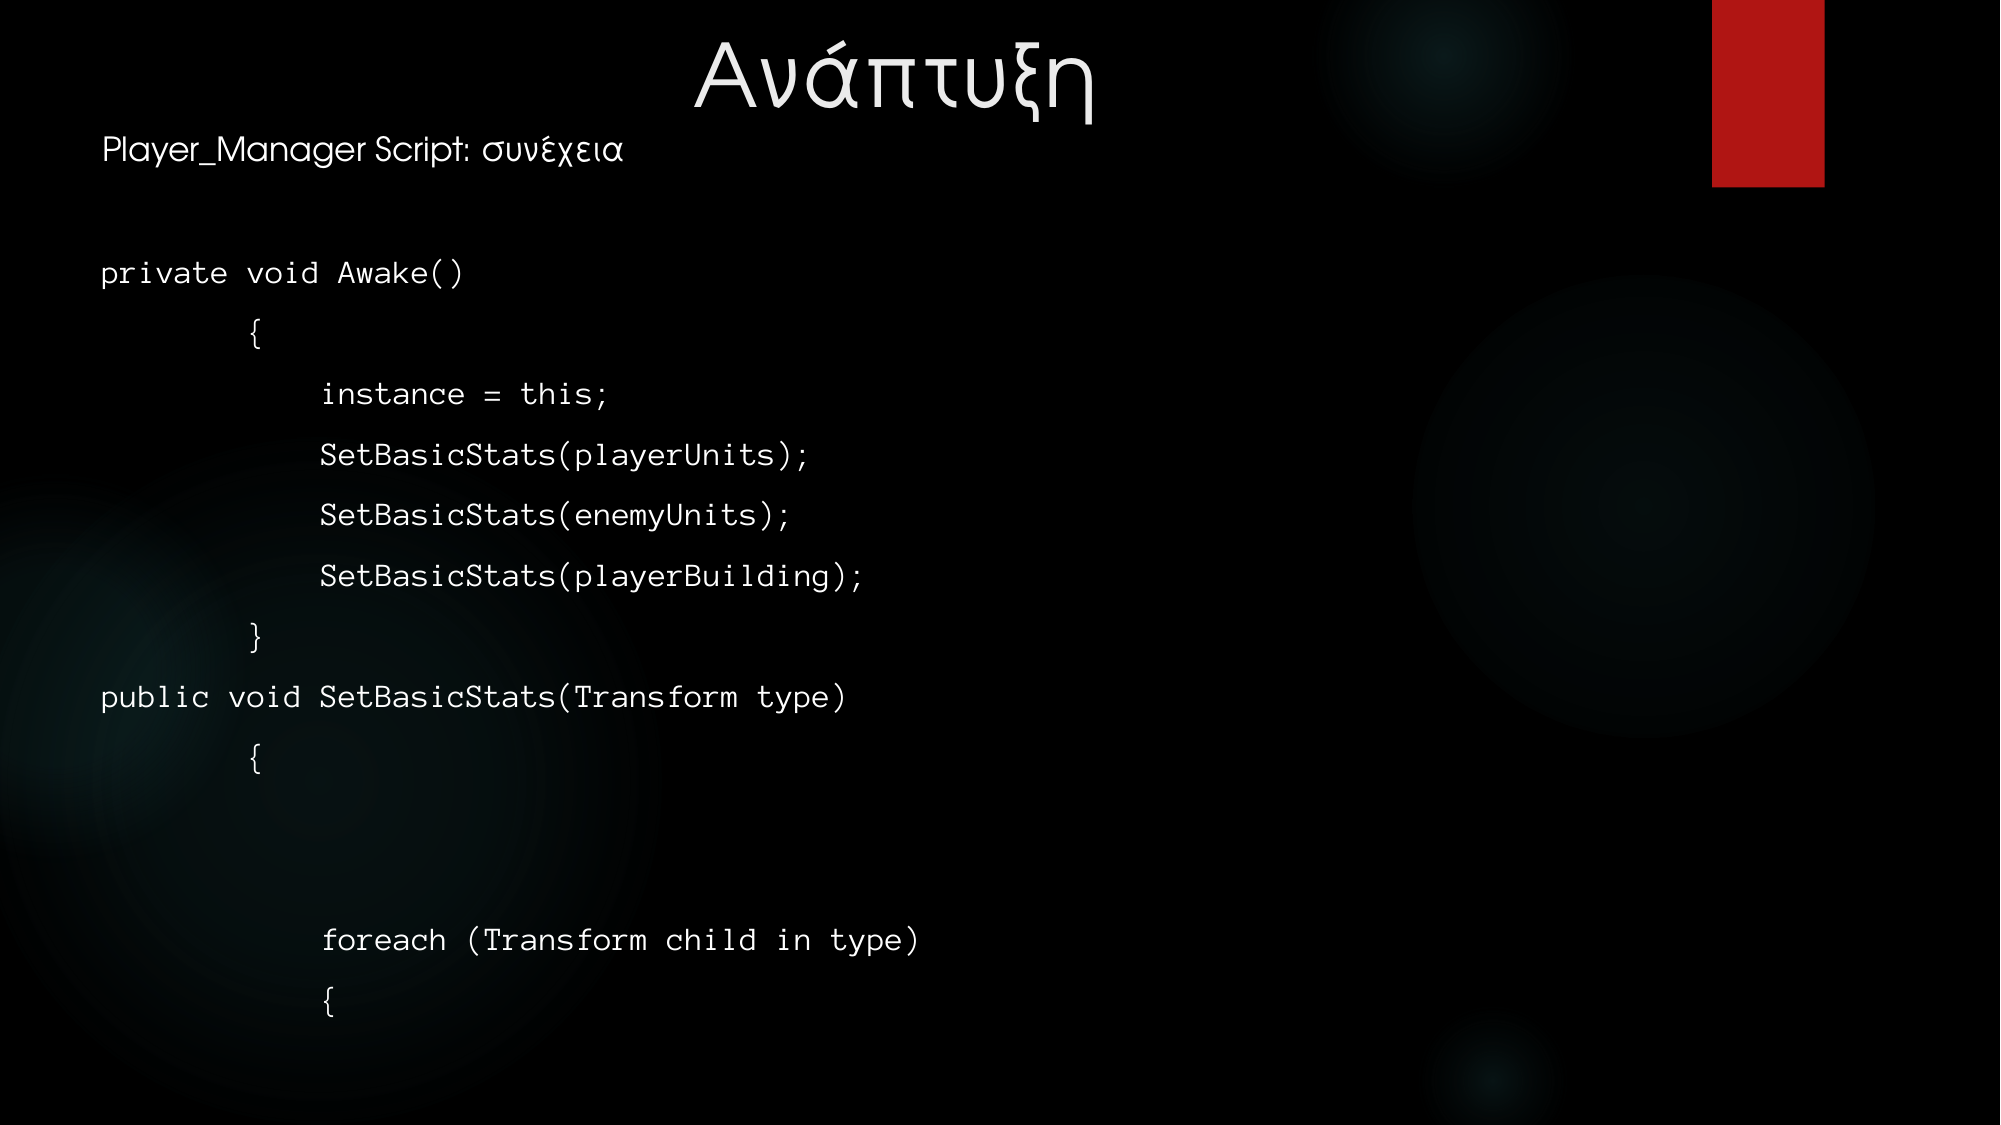

# Ανάπτυξη
Player_Manager Script: συνέχεια

private void Awake()
        {
            instance = this;
            SetBasicStats(playerUnits);
            SetBasicStats(enemyUnits);
            SetBasicStats(playerBuilding);
        }
public void SetBasicStats(Transform type)
        {

            foreach (Transform child in type)
            {